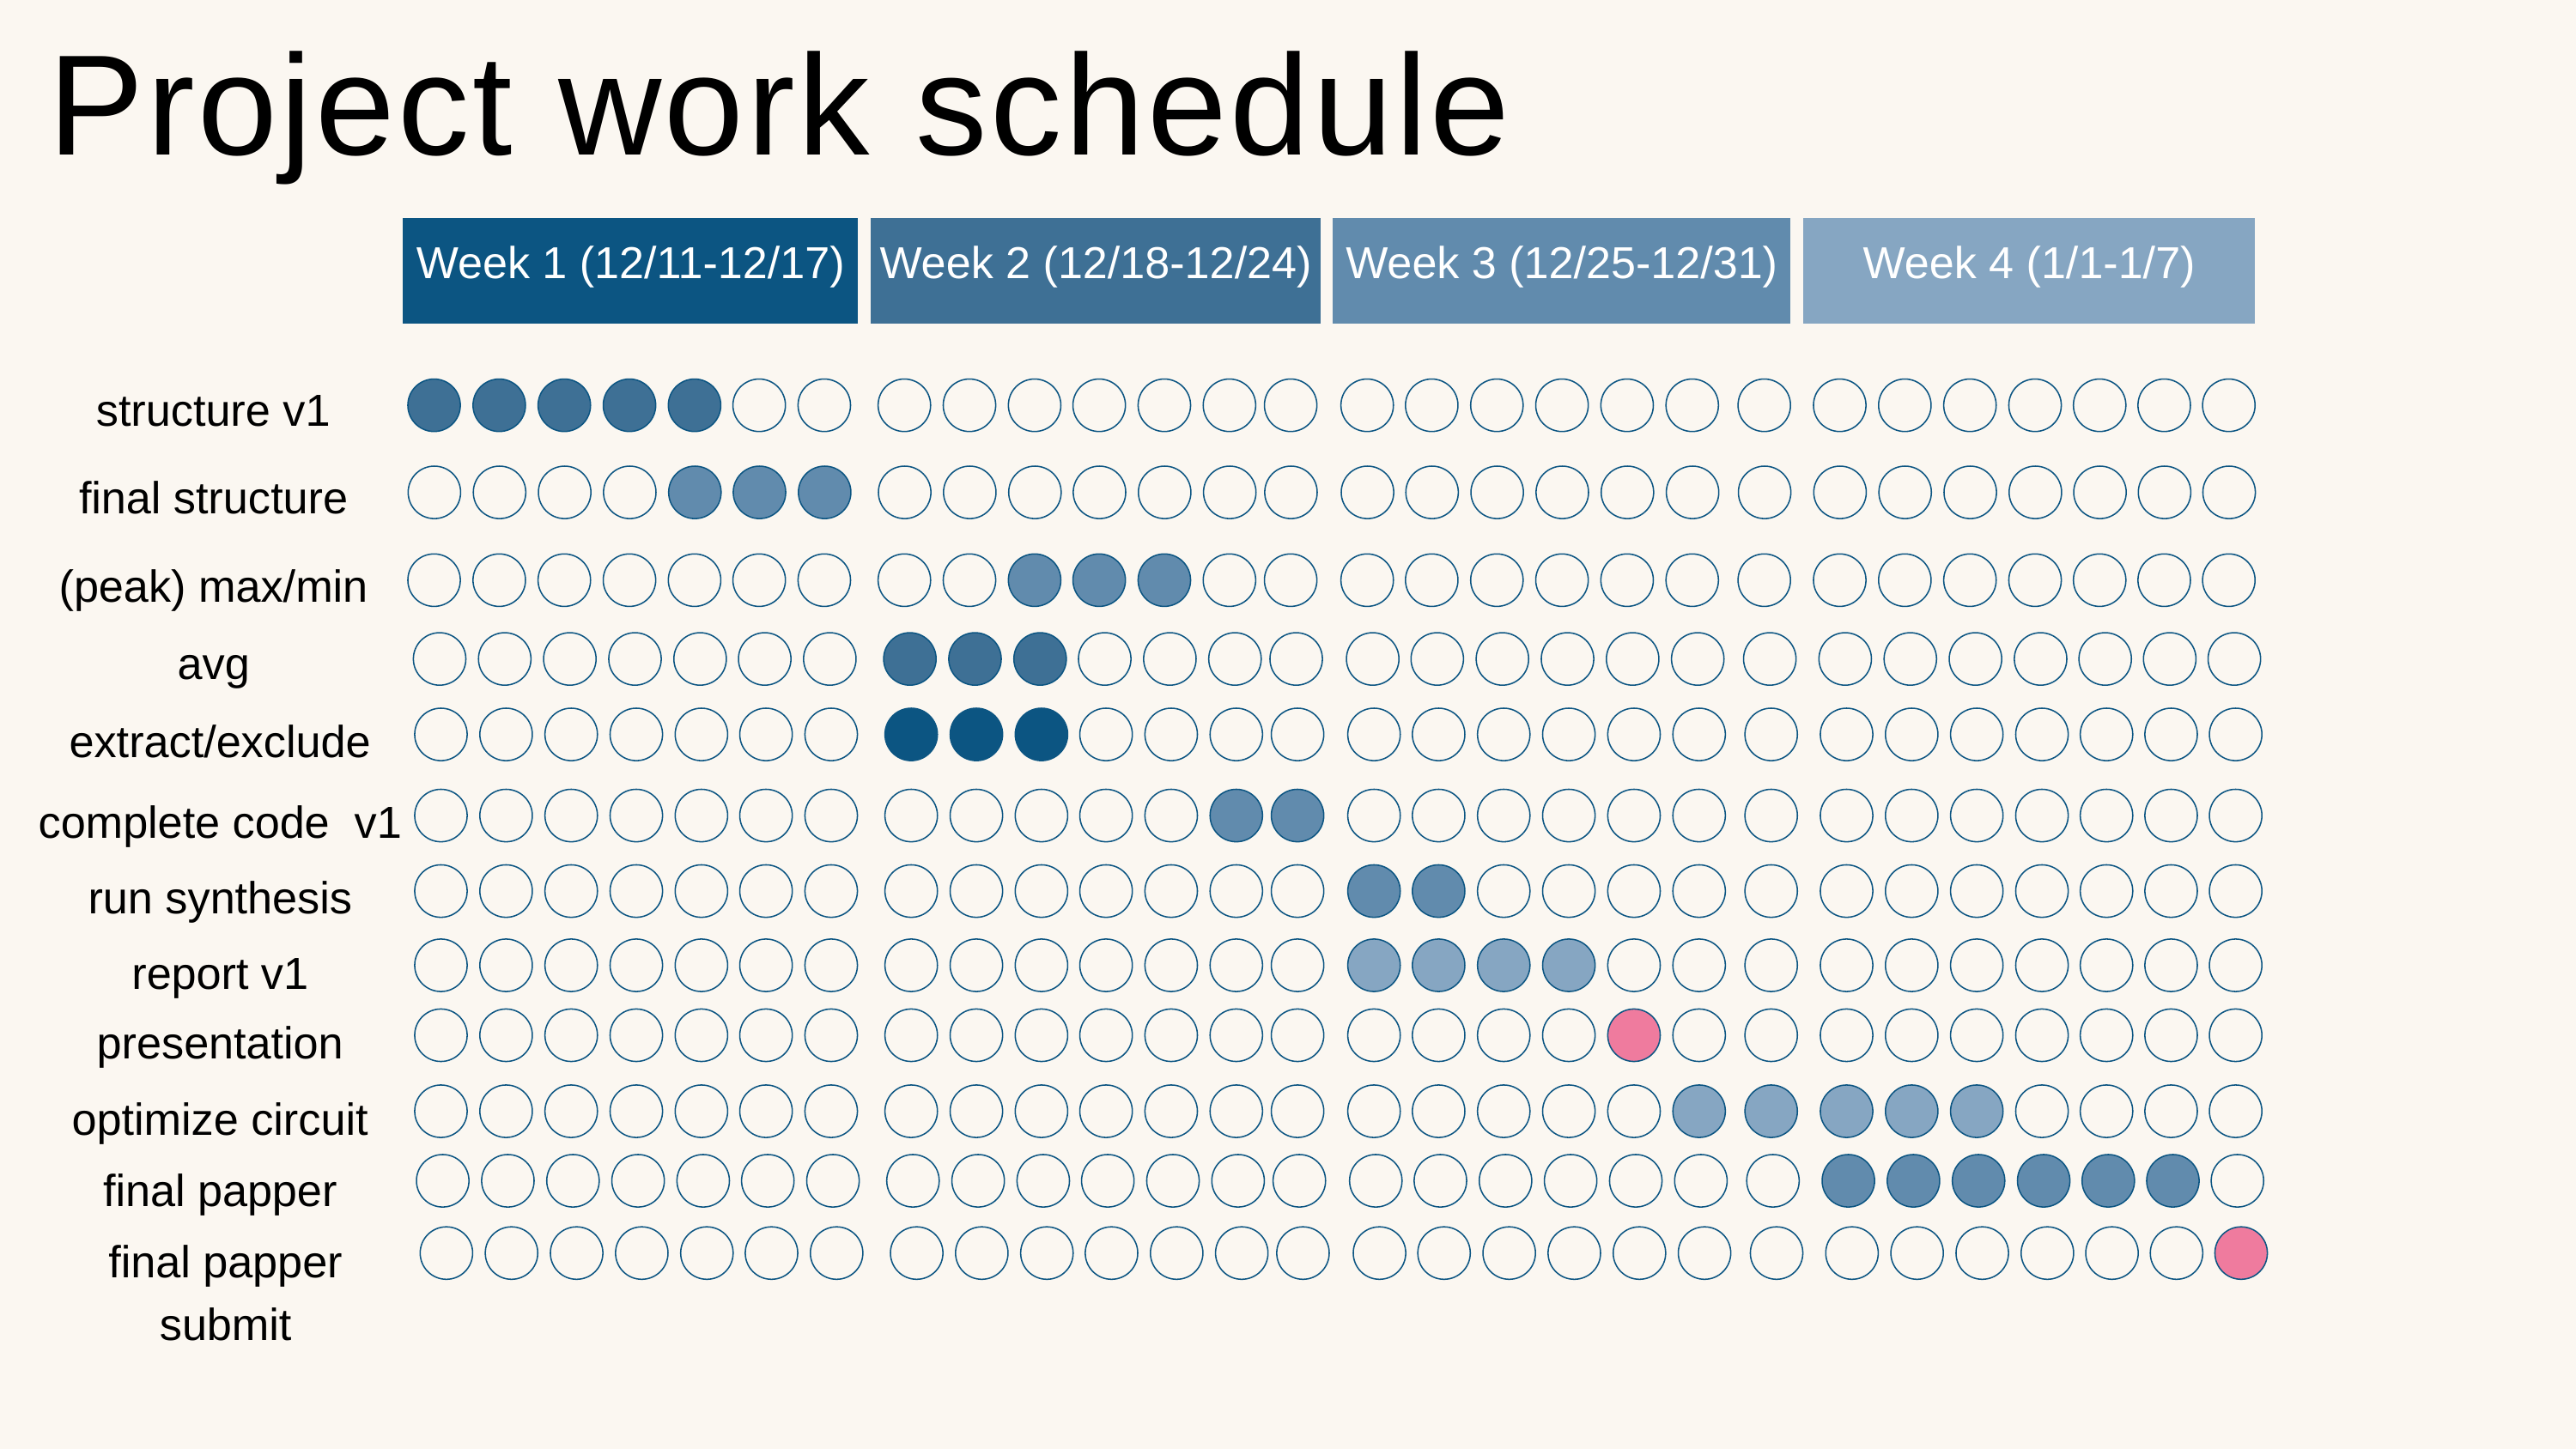

Project work schedule

Week 1 (12/11-12/17)

Week 2 (12/18-12/24)

Week 3 (12/25-12/31)

Week 4 (1/1-1/7)
structure v1

final structure

(peak) max/min

avg

extract/exclude

complete code  v1

run synthesis

report v1

presentation

optimize circuit

final papper

final papper submit